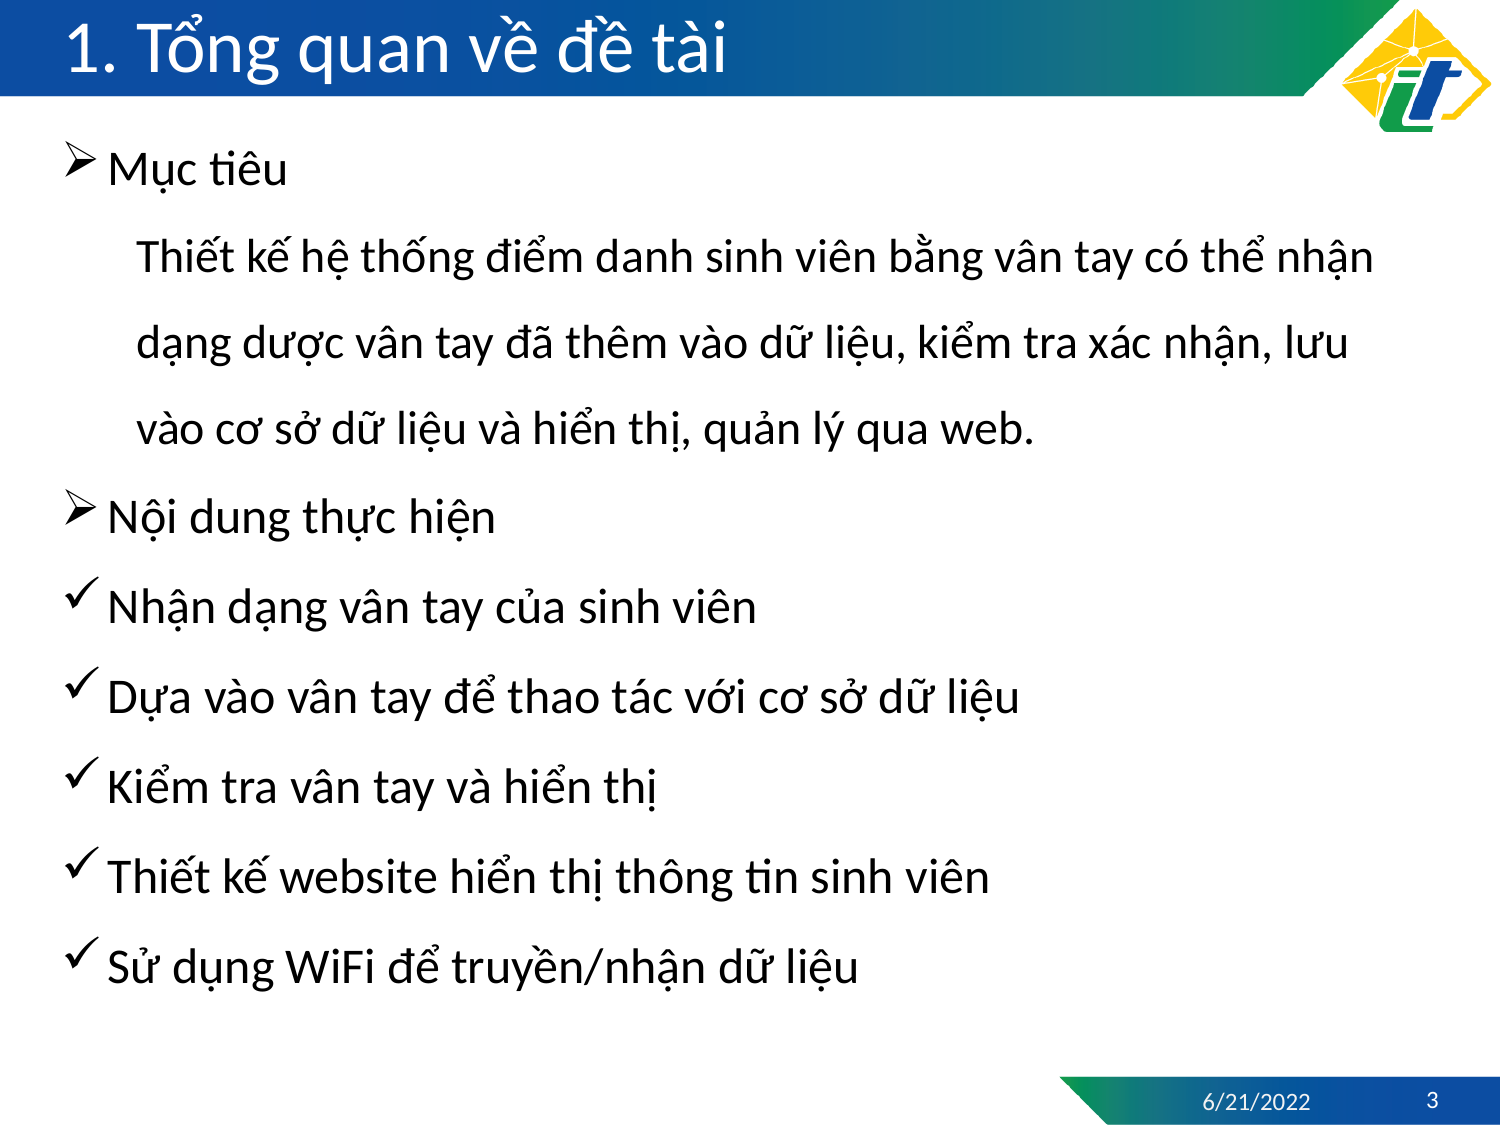

# 1. Tổng quan về đề tài
Mục tiêu
Thiết kế hệ thống điểm danh sinh viên bằng vân tay có thể nhận dạng dược vân tay đã thêm vào dữ liệu, kiểm tra xác nhận, lưu vào cơ sở dữ liệu và hiển thị, quản lý qua web.
Nội dung thực hiện
Nhận dạng vân tay của sinh viên
Dựa vào vân tay để thao tác với cơ sở dữ liệu
Kiểm tra vân tay và hiển thị
Thiết kế website hiển thị thông tin sinh viên
Sử dụng WiFi để truyền/nhận dữ liệu
3
6/21/2022